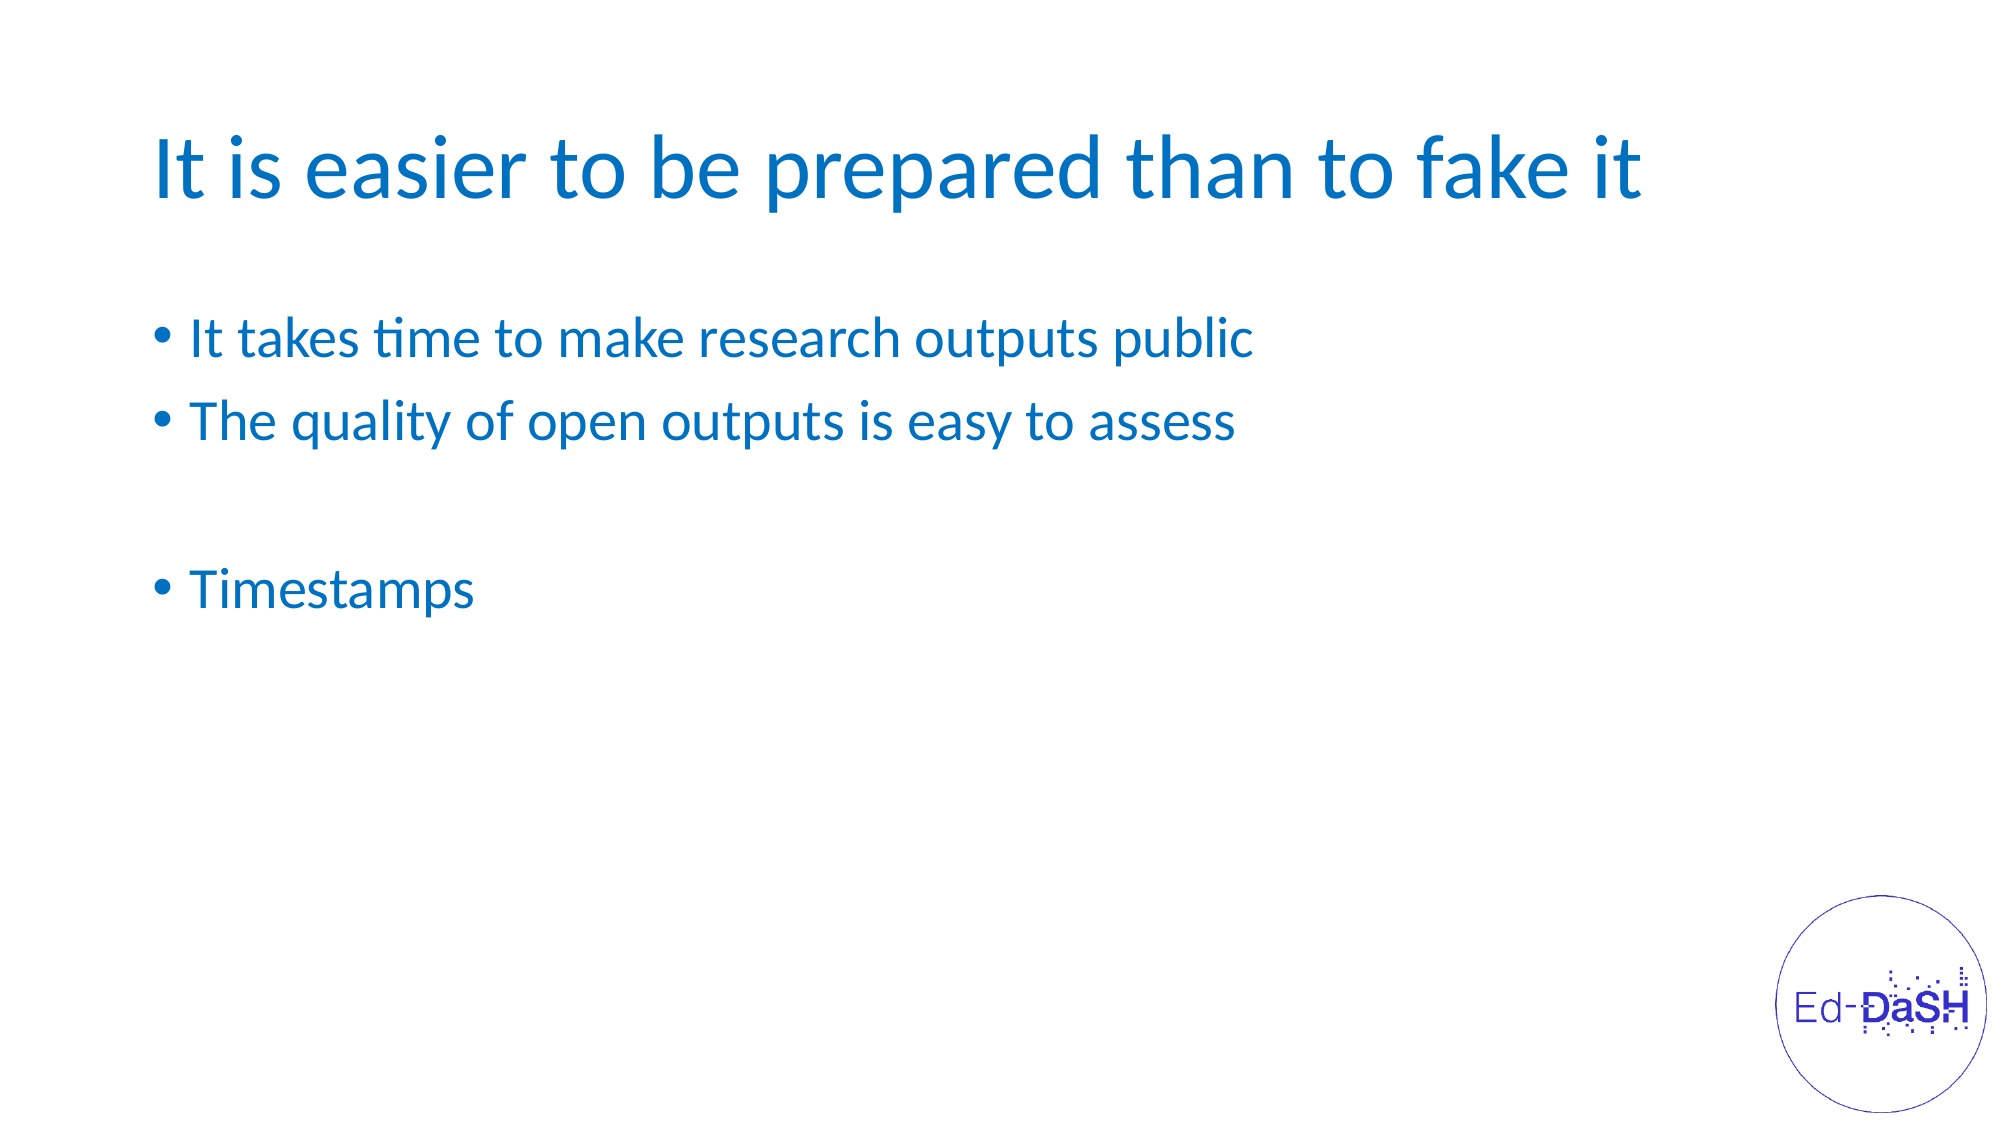

# It is easier to be prepared than to fake it
It takes time to make research outputs public
The quality of open outputs is easy to assess

Timestamps